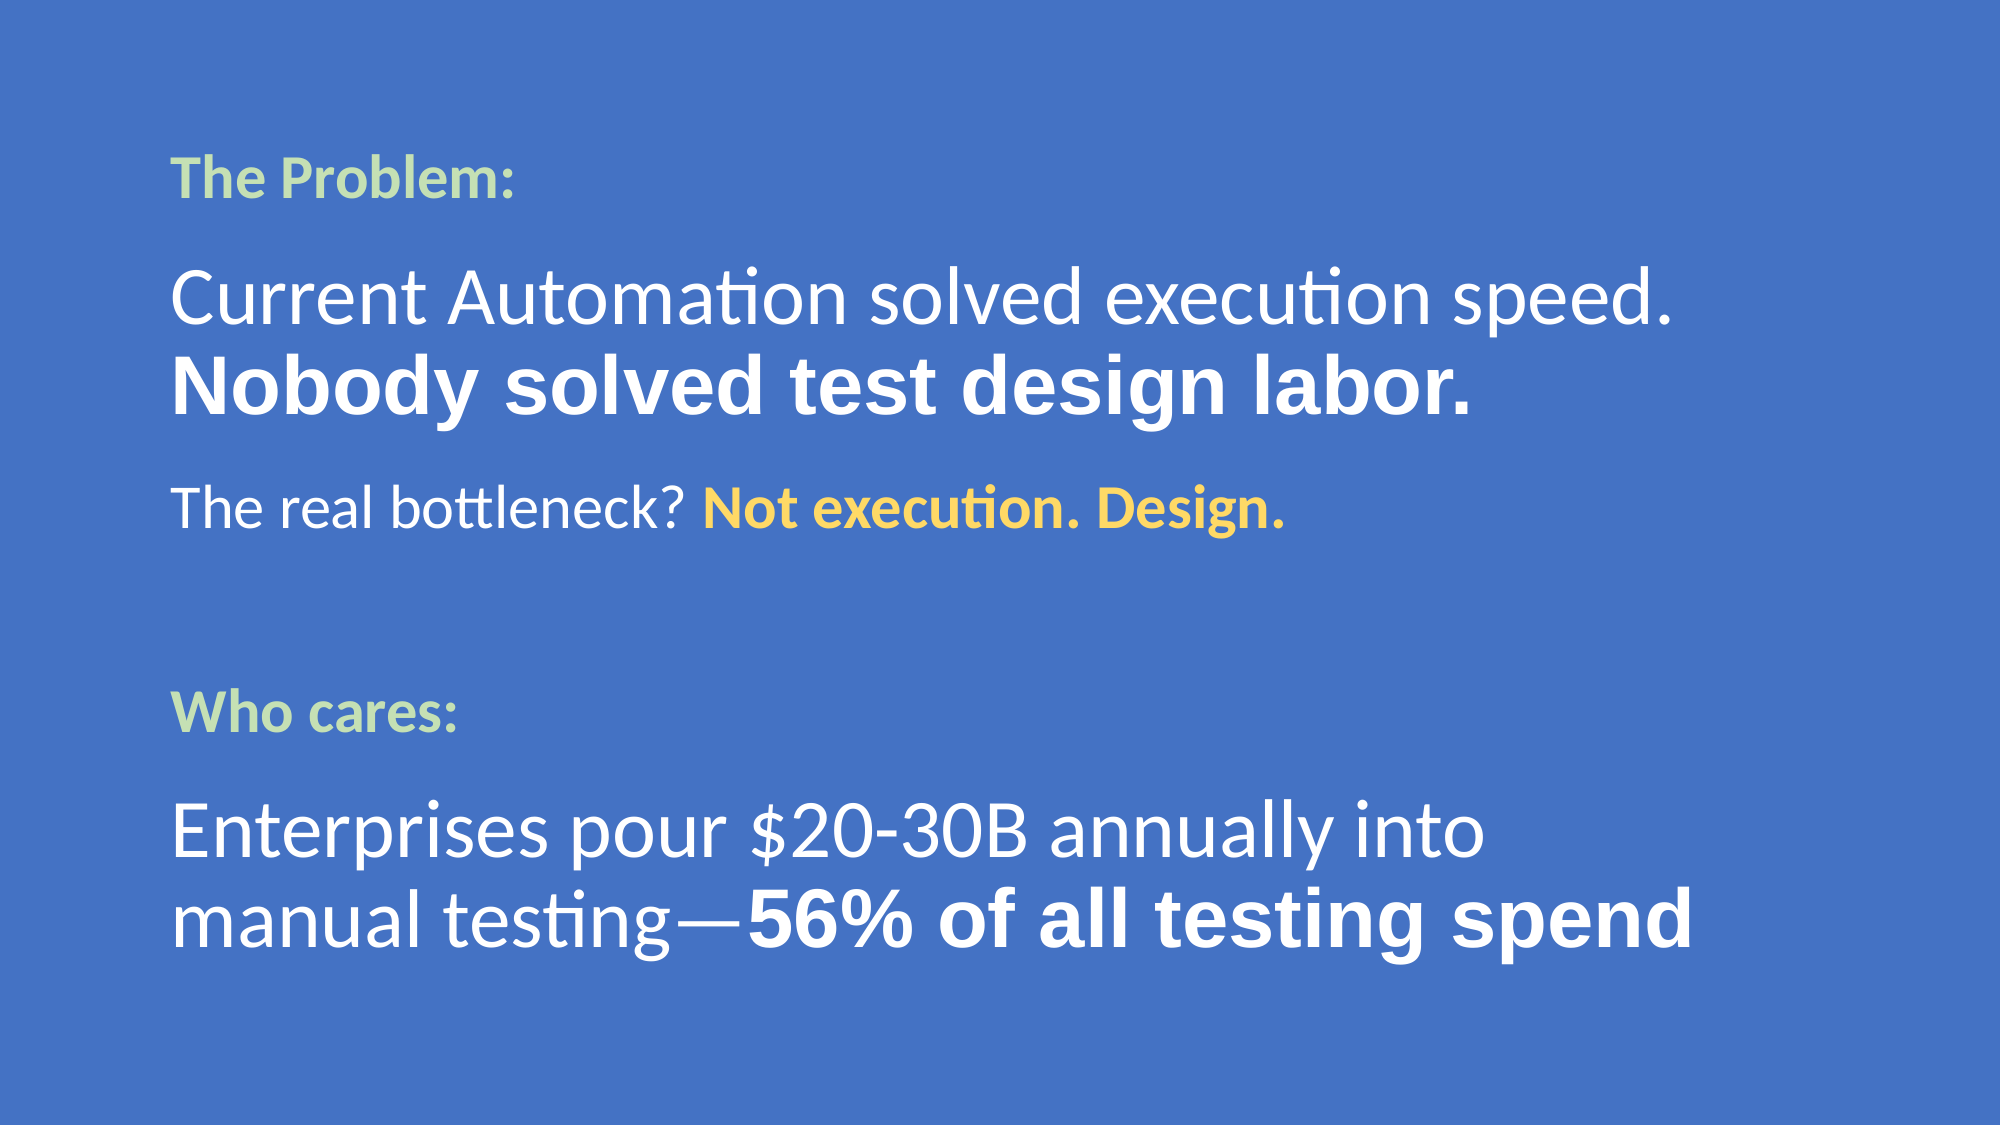

The Problem:
# Current Automation solved execution speed. Nobody solved test design labor.
The real bottleneck? Not execution. Design.
Who cares:
Enterprises pour $20-30B annually into manual testing—56% of all testing spend